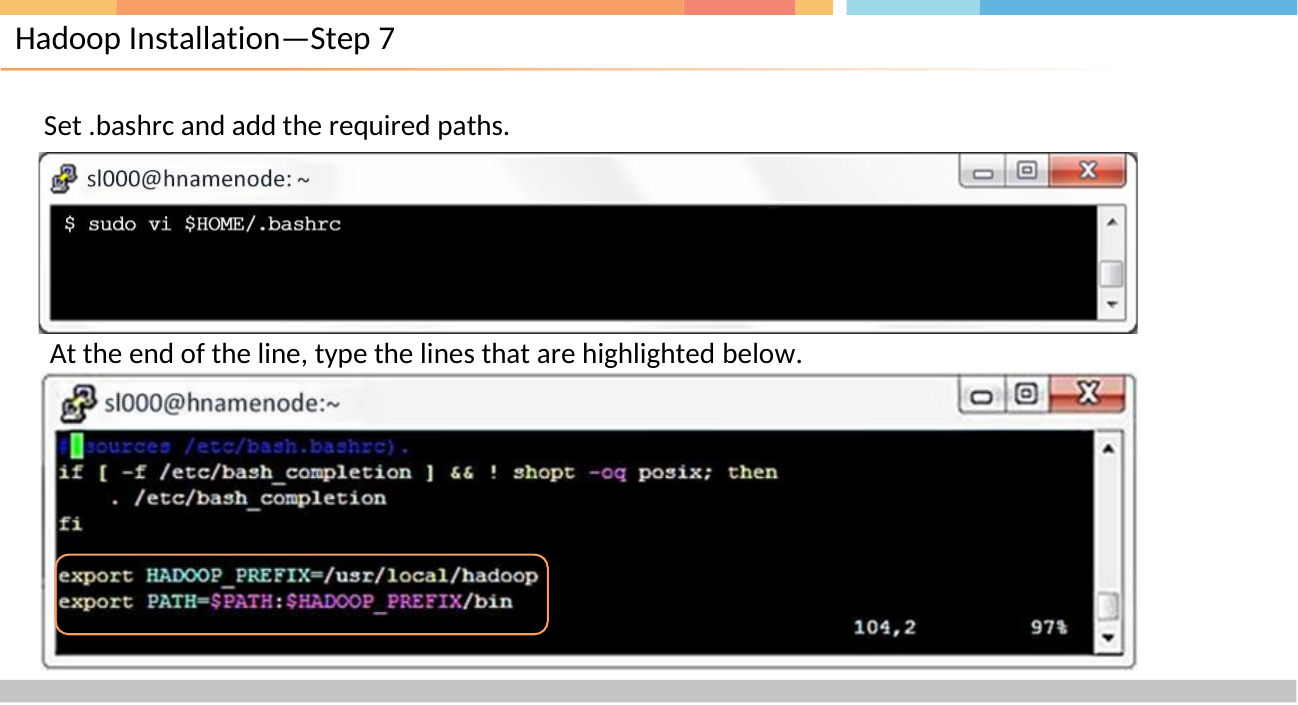

# Hadoop Installation—Step 7

Set .bashrc and add the required paths.

At the end of the line, type the lines that are highlighted below.